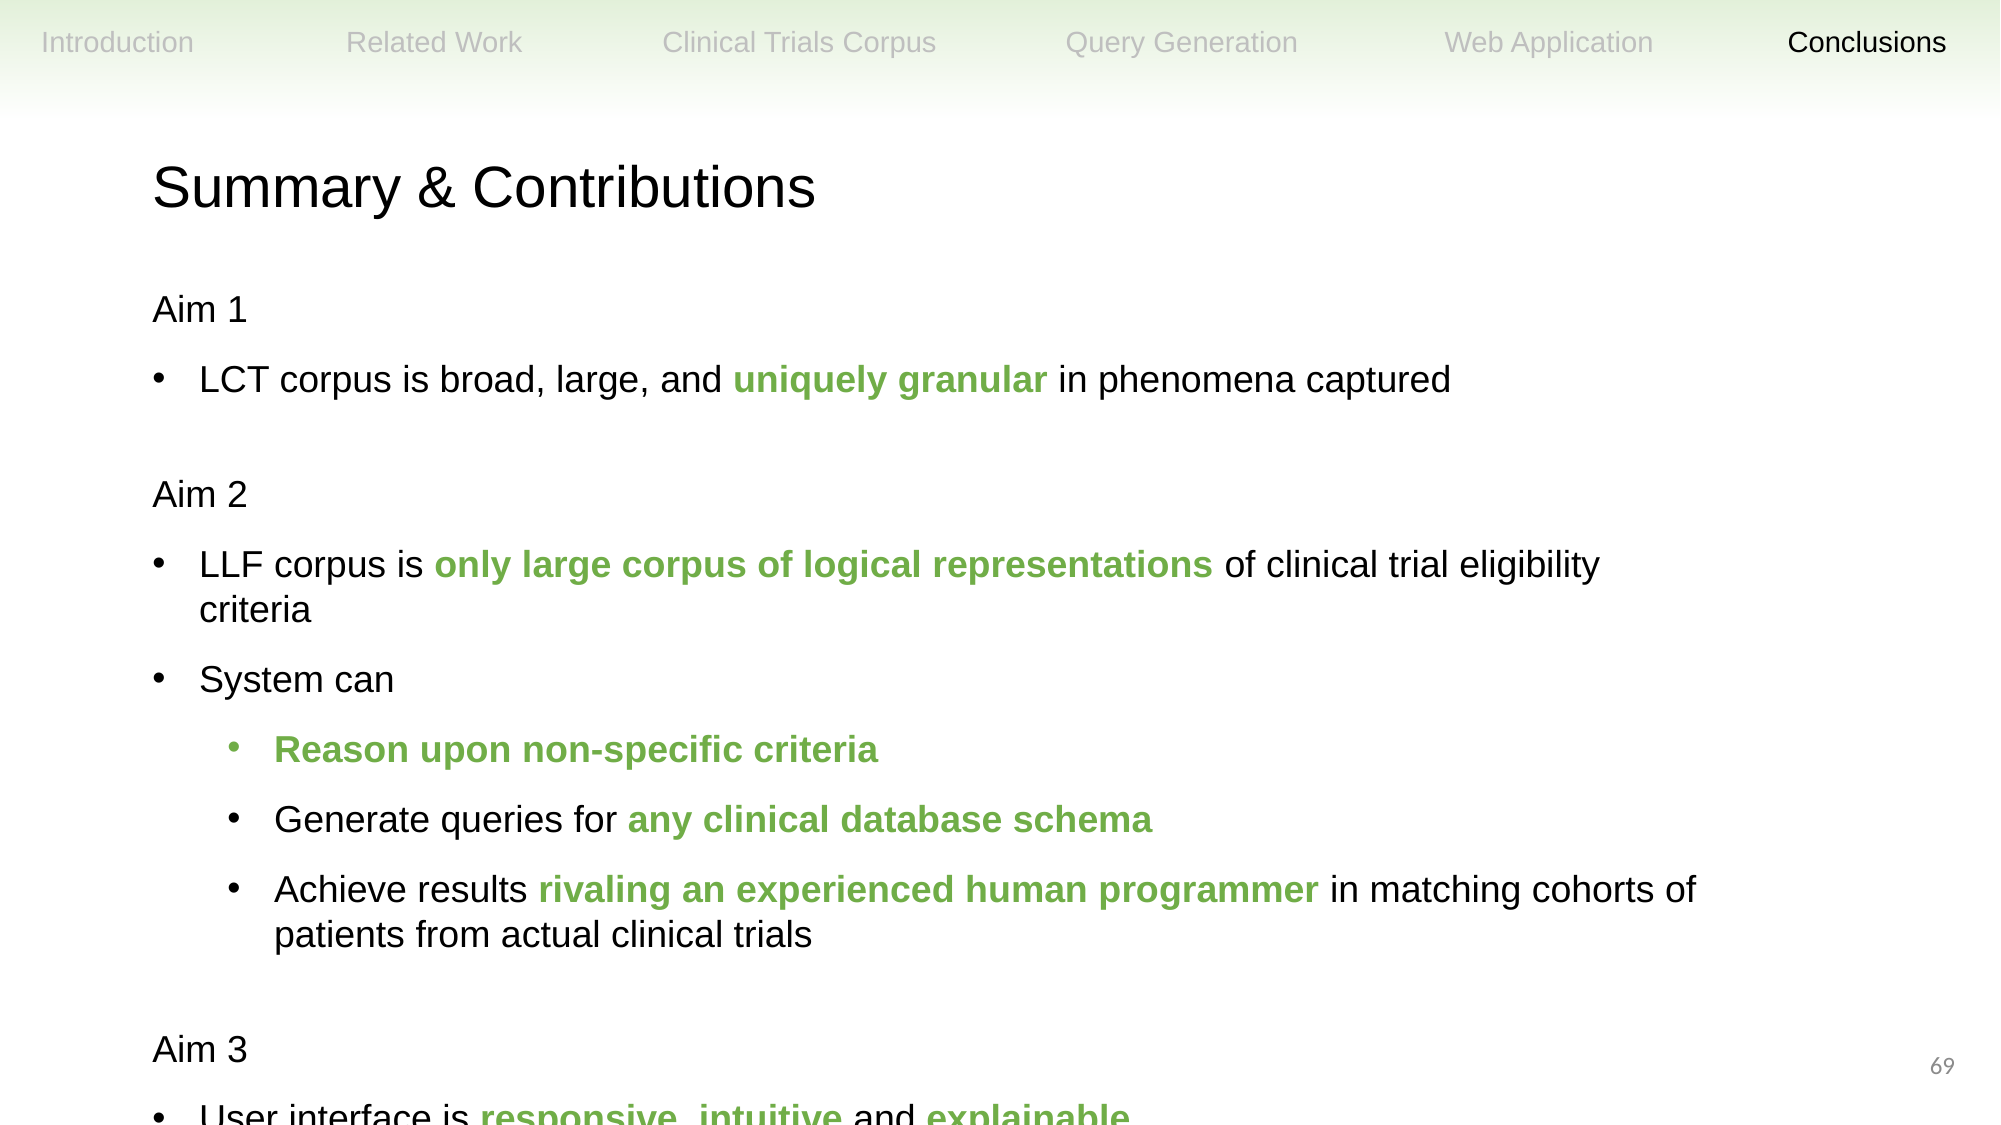

Related Work
Clinical Trials Corpus
Query Generation
Web Application
Conclusions
Introduction
Summary & Contributions
Aim 1
LCT corpus is broad, large, and uniquely granular in phenomena captured
Aim 2
LLF corpus is only large corpus of logical representations of clinical trial eligibility criteria
System can
Reason upon non-specific criteria
Generate queries for any clinical database schema
Achieve results rivaling an experienced human programmer in matching cohorts of patients from actual clinical trials
Aim 3
User interface is responsive, intuitive and explainable
69